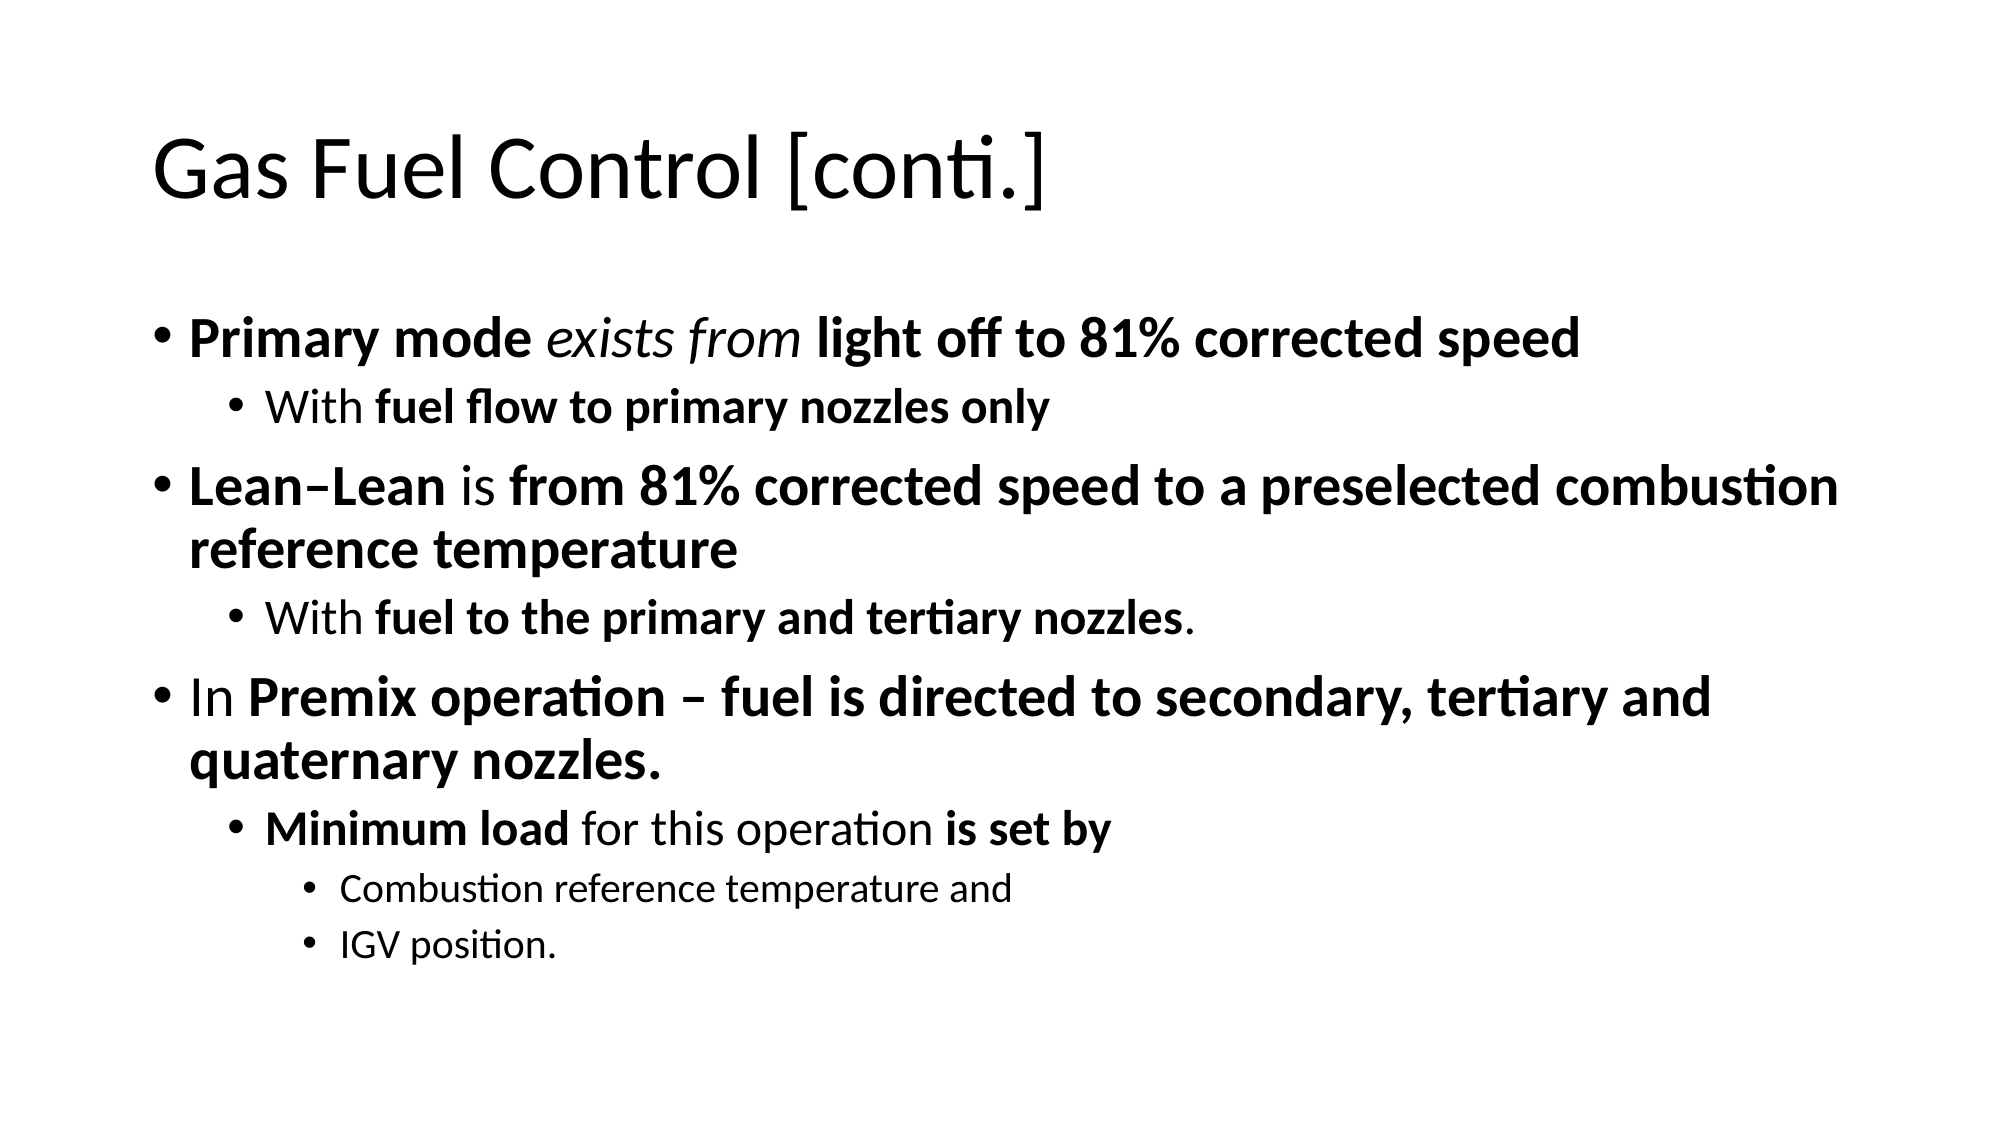

# Gas Fuel Control [conti.]
Primary mode exists from light off to 81% corrected speed
With fuel flow to primary nozzles only
Lean–Lean is from 81% corrected speed to a preselected combustion reference temperature
With fuel to the primary and tertiary nozzles.
In Premix operation – fuel is directed to secondary, tertiary and quaternary nozzles.
Minimum load for this operation is set by
Combustion reference temperature and
IGV position.